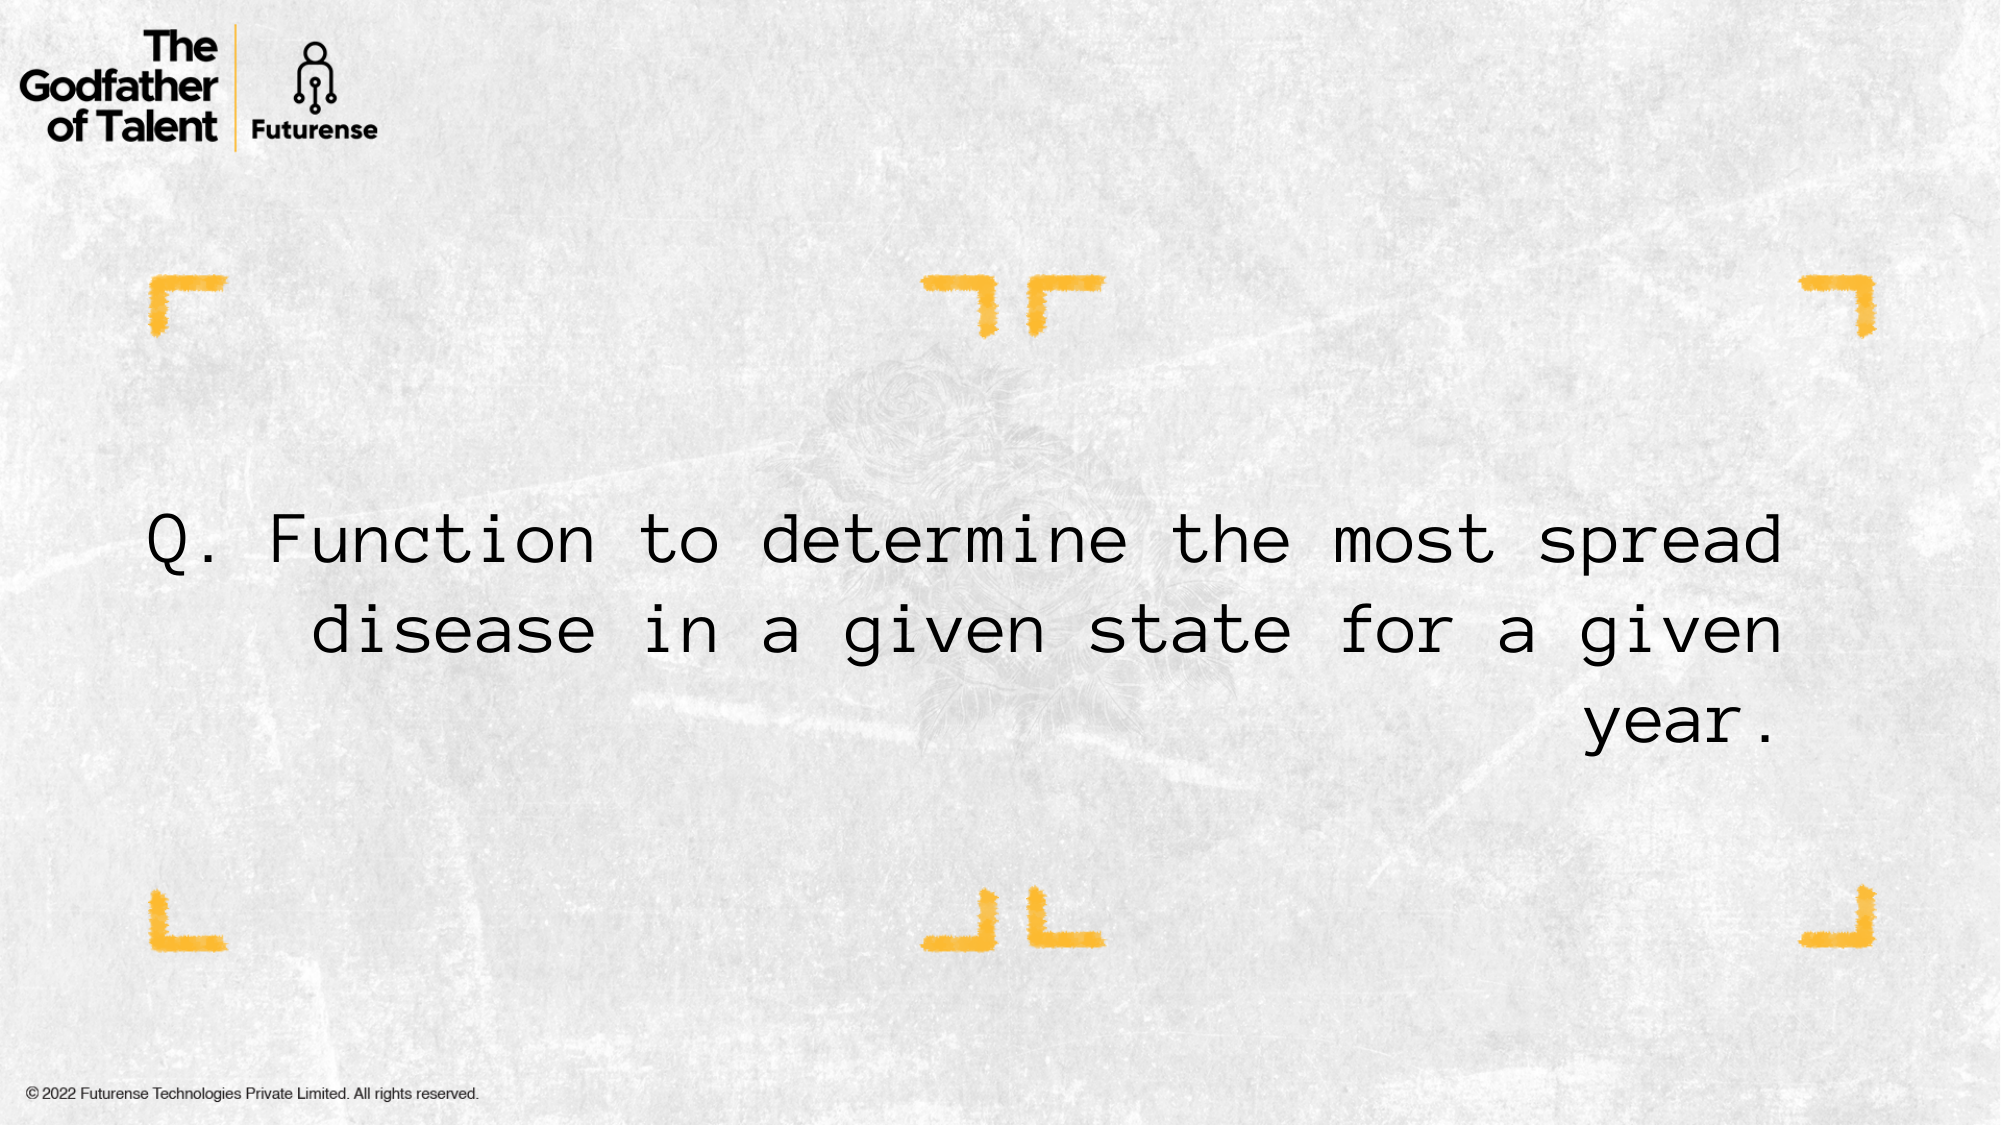

Q. Function to determine the most spread
disease in a given state for a given
year.